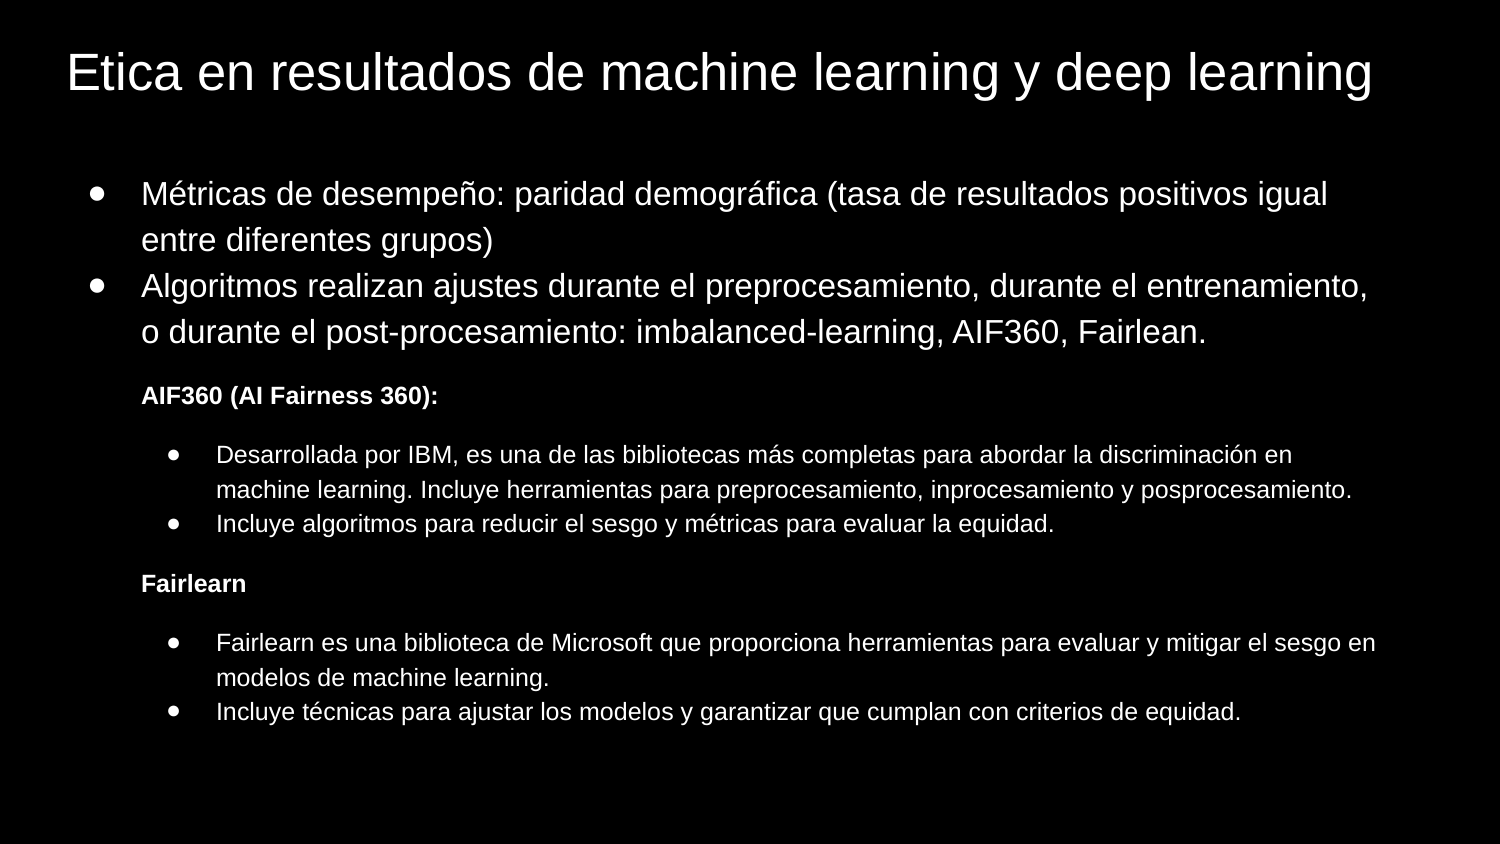

# Etica en resultados de machine learning y deep learning
Métricas de desempeño: paridad demográfica (tasa de resultados positivos igual entre diferentes grupos)
Algoritmos realizan ajustes durante el preprocesamiento, durante el entrenamiento, o durante el post-procesamiento: imbalanced-learning, AIF360, Fairlean.
AIF360 (AI Fairness 360):
Desarrollada por IBM, es una de las bibliotecas más completas para abordar la discriminación en machine learning. Incluye herramientas para preprocesamiento, inprocesamiento y posprocesamiento.
Incluye algoritmos para reducir el sesgo y métricas para evaluar la equidad.
Fairlearn
Fairlearn es una biblioteca de Microsoft que proporciona herramientas para evaluar y mitigar el sesgo en modelos de machine learning.
Incluye técnicas para ajustar los modelos y garantizar que cumplan con criterios de equidad.